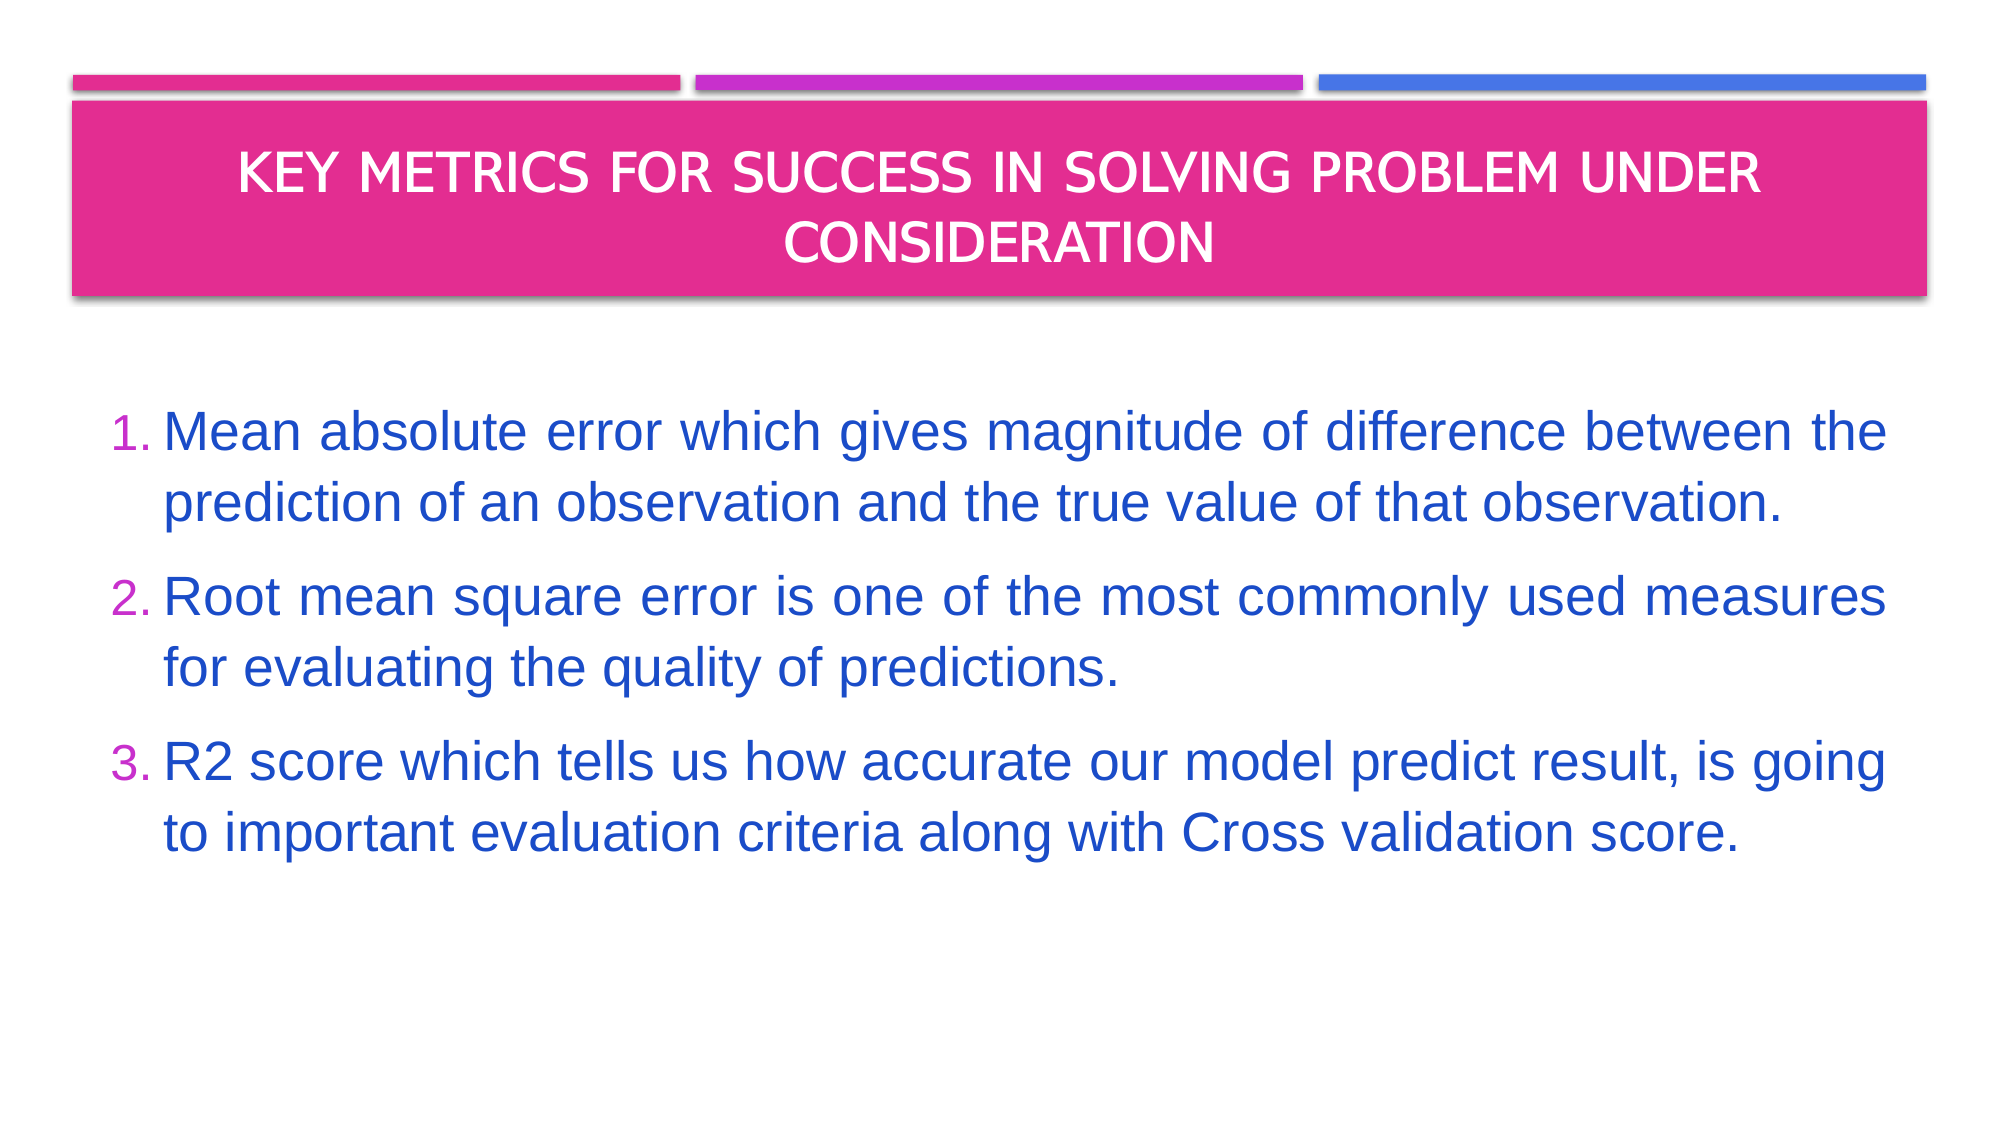

# KEY METRICS FOR SUCCESS IN SOLVING PROBLEM UNDER CONSIDERATION
Mean absolute error which gives magnitude of difference between the prediction of an observation and the true value of that observation.
Root mean square error is one of the most commonly used measures for evaluating the quality of predictions.
R2 score which tells us how accurate our model predict result, is going to important evaluation criteria along with Cross validation score.